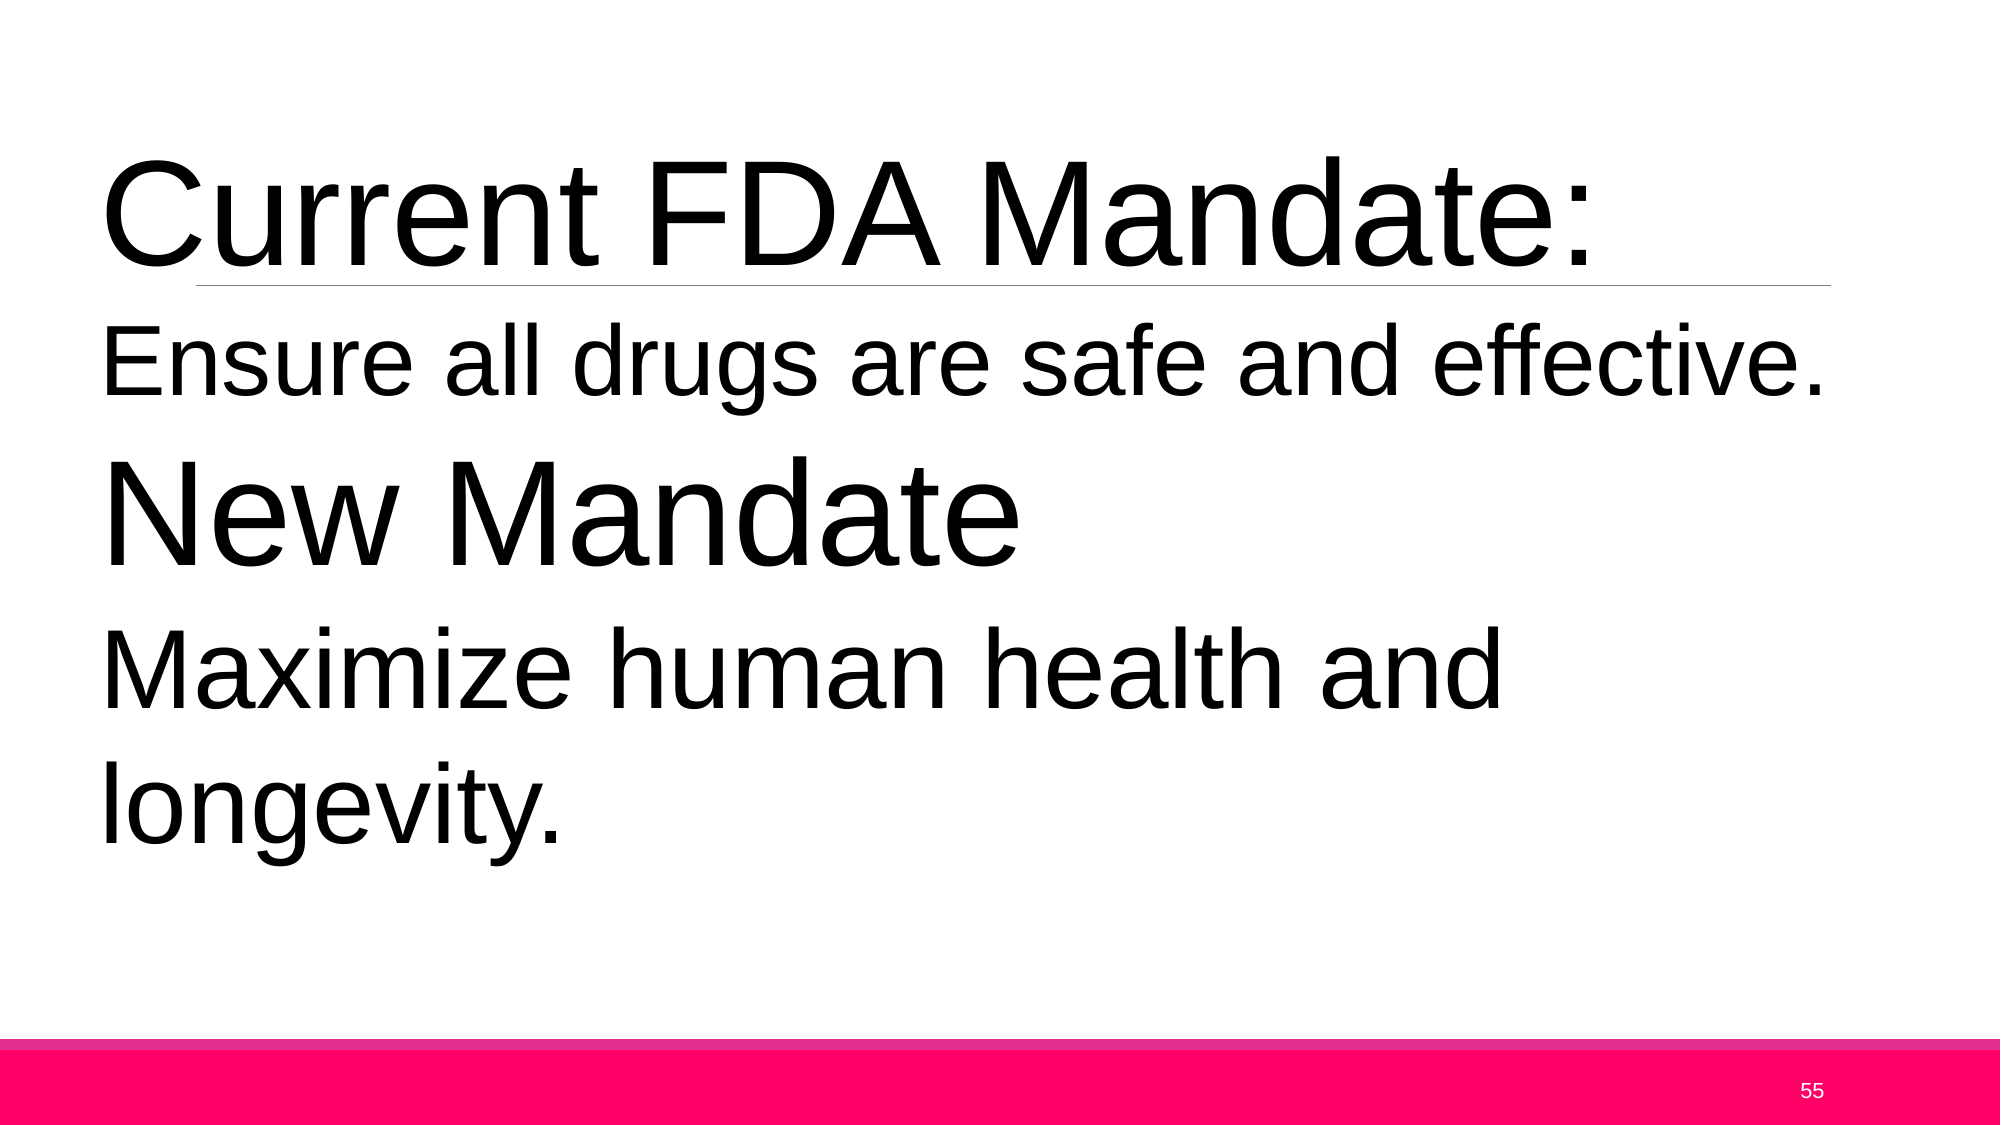

Current FDA Mandate:
Ensure all drugs are safe and effective.
New Mandate
Maximize human health and longevity.
55